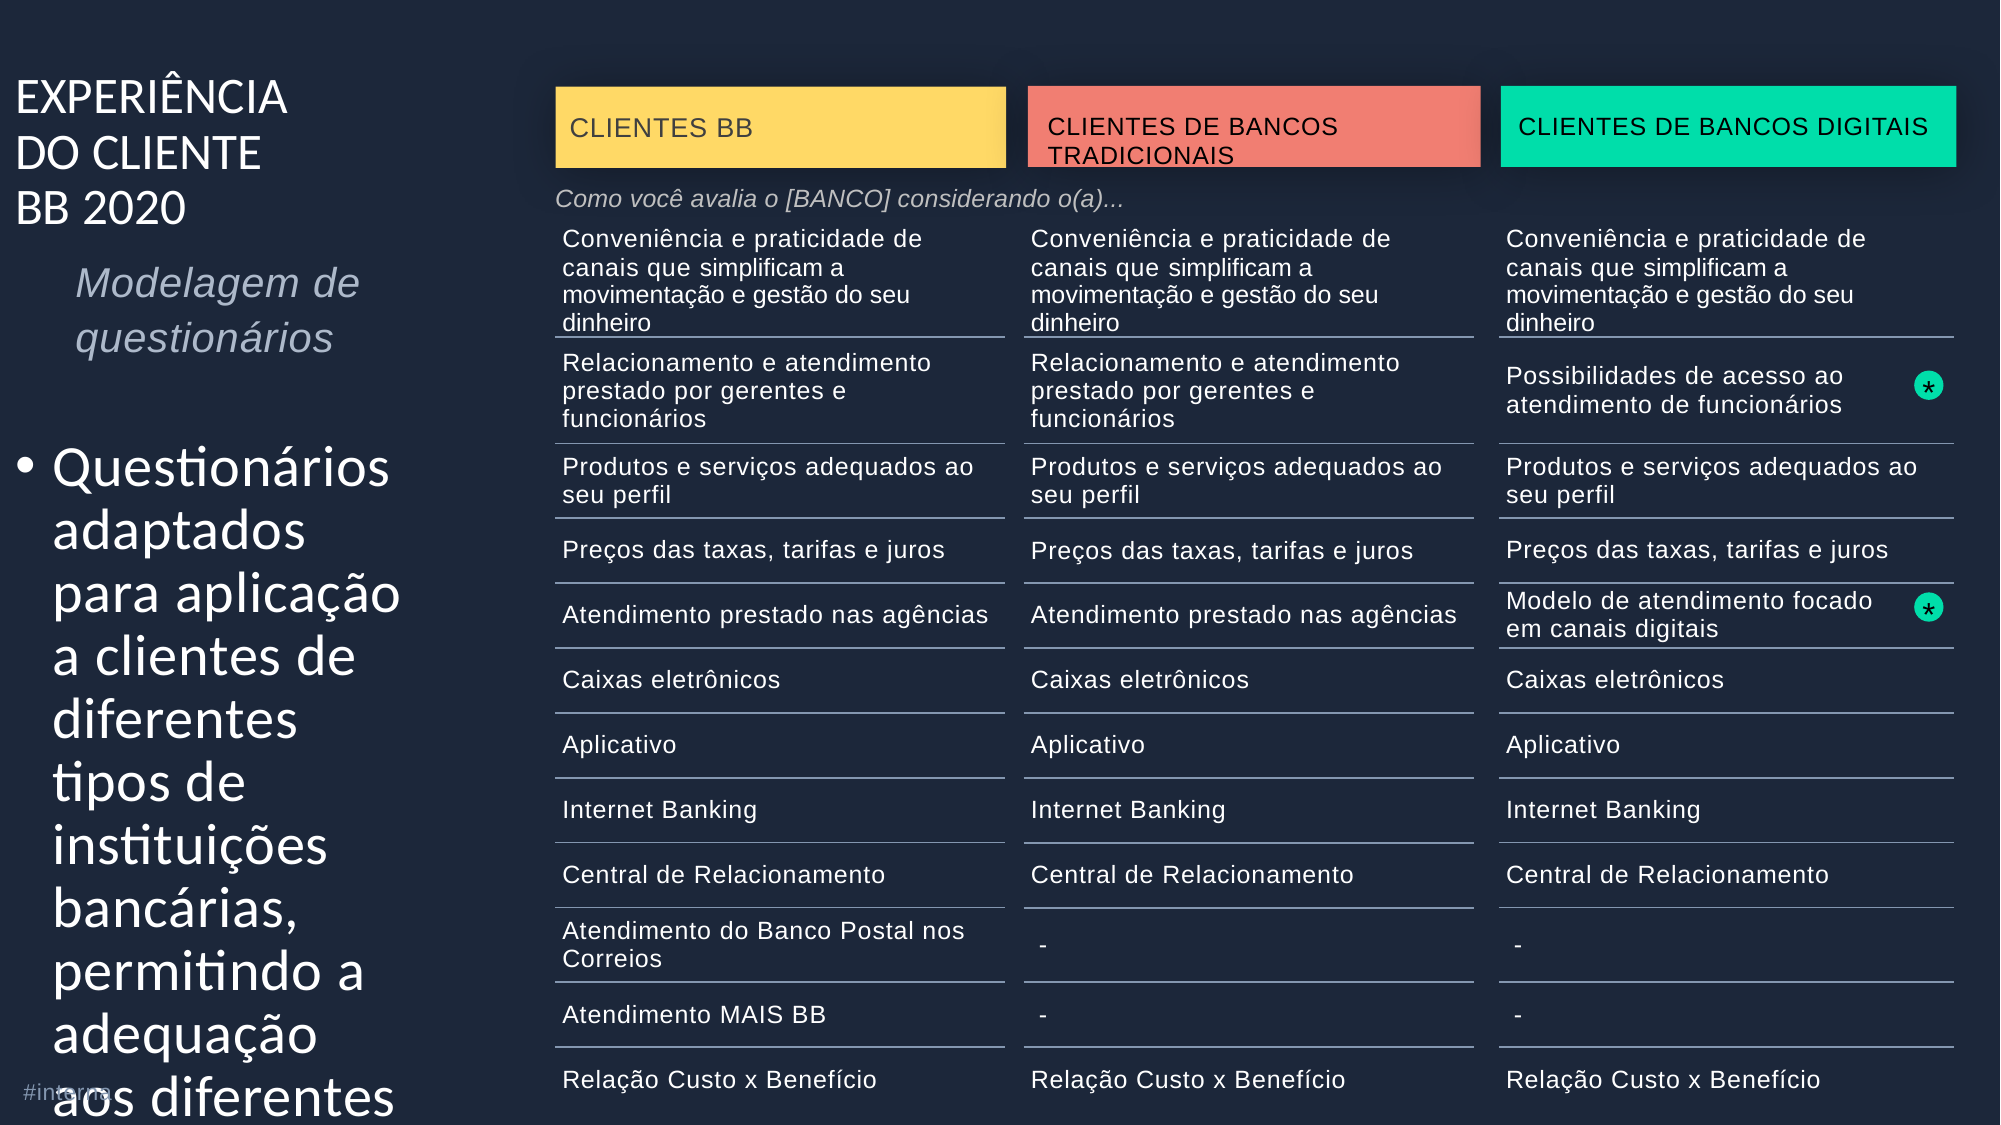

EXPERIÊNCIA
DO CLIENTE
BB 2020

CLIENTES DE BANCOS TRADICIONAIS
CLIENTES DE BANCOS DIGITAIS
CLIENTES BB
Como você avalia o [BANCO] considerando o(a)...
| Conveniência e praticidade de canais que simplificam a movimentação e gestão do seu dinheiro |
| --- |
| Relacionamento e atendimento prestado por gerentes e funcionários |
| Produtos e serviços adequados ao seu perfil |
| Preços das taxas, tarifas e juros |
| Atendimento prestado nas agências |
| Caixas eletrônicos |
| Aplicativo |
| Internet Banking |
| Central de Relacionamento |
| Atendimento do Banco Postal nos Correios |
| Atendimento MAIS BB |
| Relação Custo x Benefício |
| Conveniência e praticidade de canais que simplificam a movimentação e gestão do seu dinheiro |
| --- |
| Possibilidades de acesso ao atendimento de funcionários |
| Produtos e serviços adequados ao seu perfil |
| Preços das taxas, tarifas e juros |
| Modelo de atendimento focado em canais digitais |
| Caixas eletrônicos |
| Aplicativo |
| Internet Banking |
| Central de Relacionamento |
| - |
| - |
| Relação Custo x Benefício |
| Conveniência e praticidade de canais que simplificam a movimentação e gestão do seu dinheiro |
| --- |
| Relacionamento e atendimento prestado por gerentes e funcionários |
| Produtos e serviços adequados ao seu perfil |
| Preços das taxas, tarifas e juros |
| Atendimento prestado nas agências |
| Caixas eletrônicos |
| Aplicativo |
| Internet Banking |
| Central de Relacionamento |
| - |
| - |
| Relação Custo x Benefício |
Modelagem de
questionários
*

Questionários adaptados para aplicação a clientes de diferentes tipos de instituições bancárias, permitindo a adequação aos diferentes modelos de relacionamento oferecidos no mercado financeiro.
*

#interna